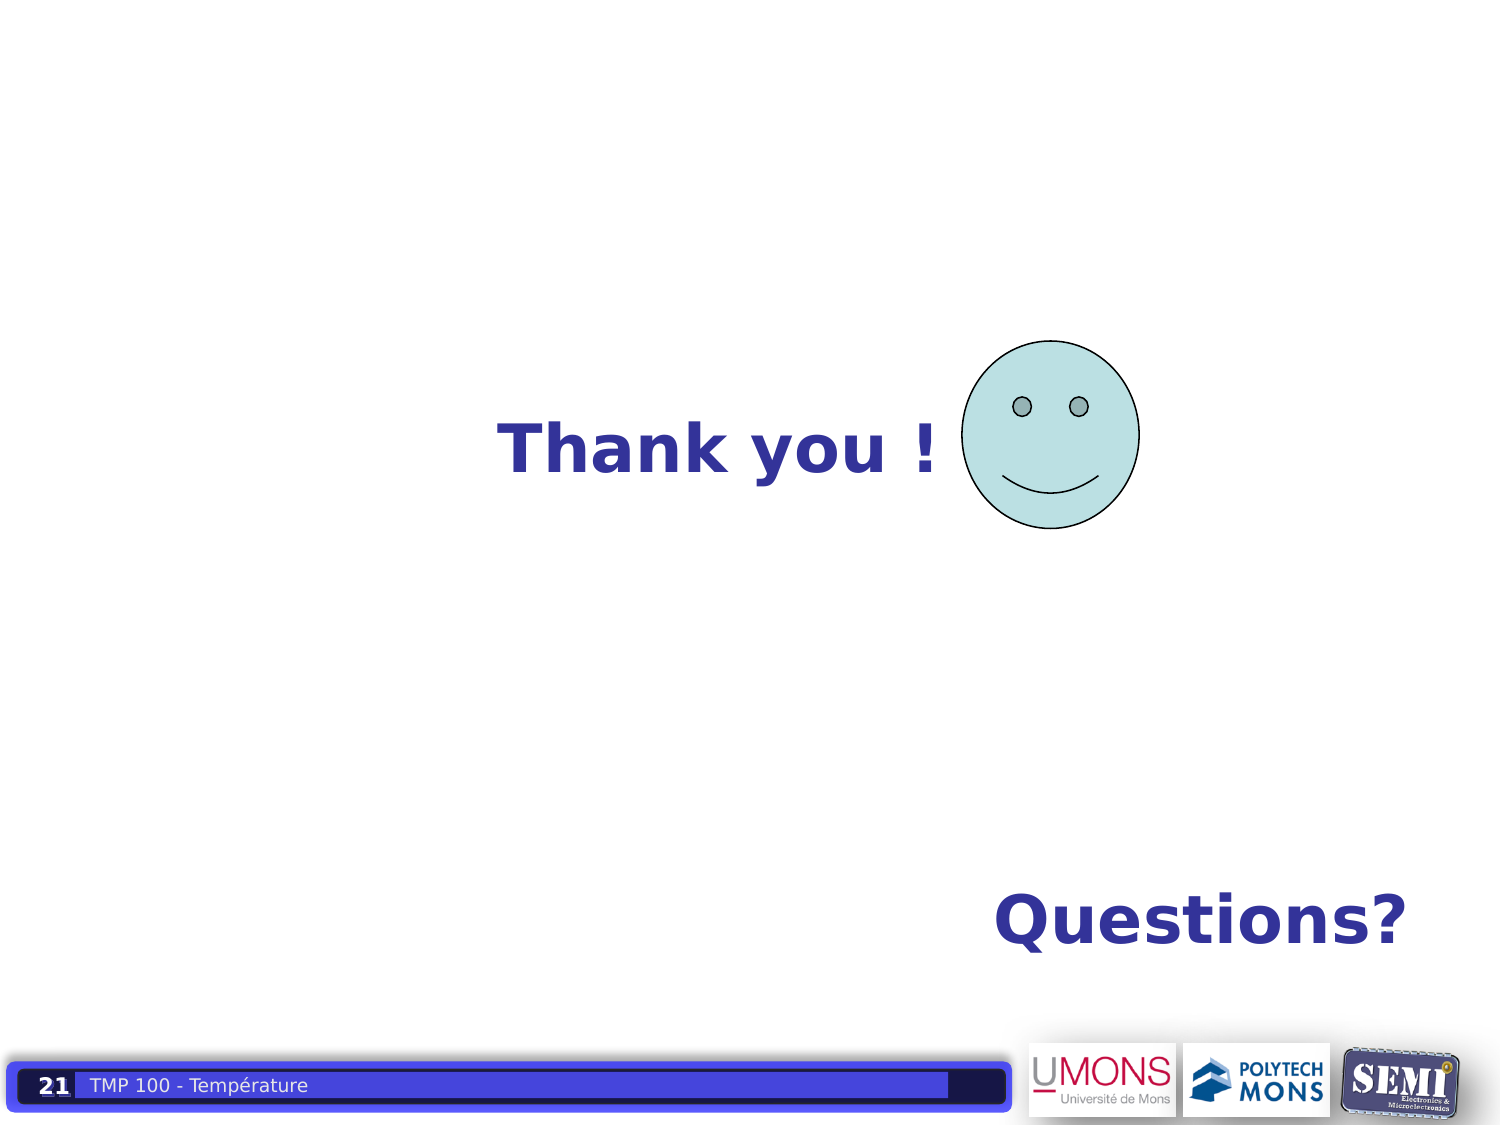

Thank you !
Questions?
21
TMP 100 - Température